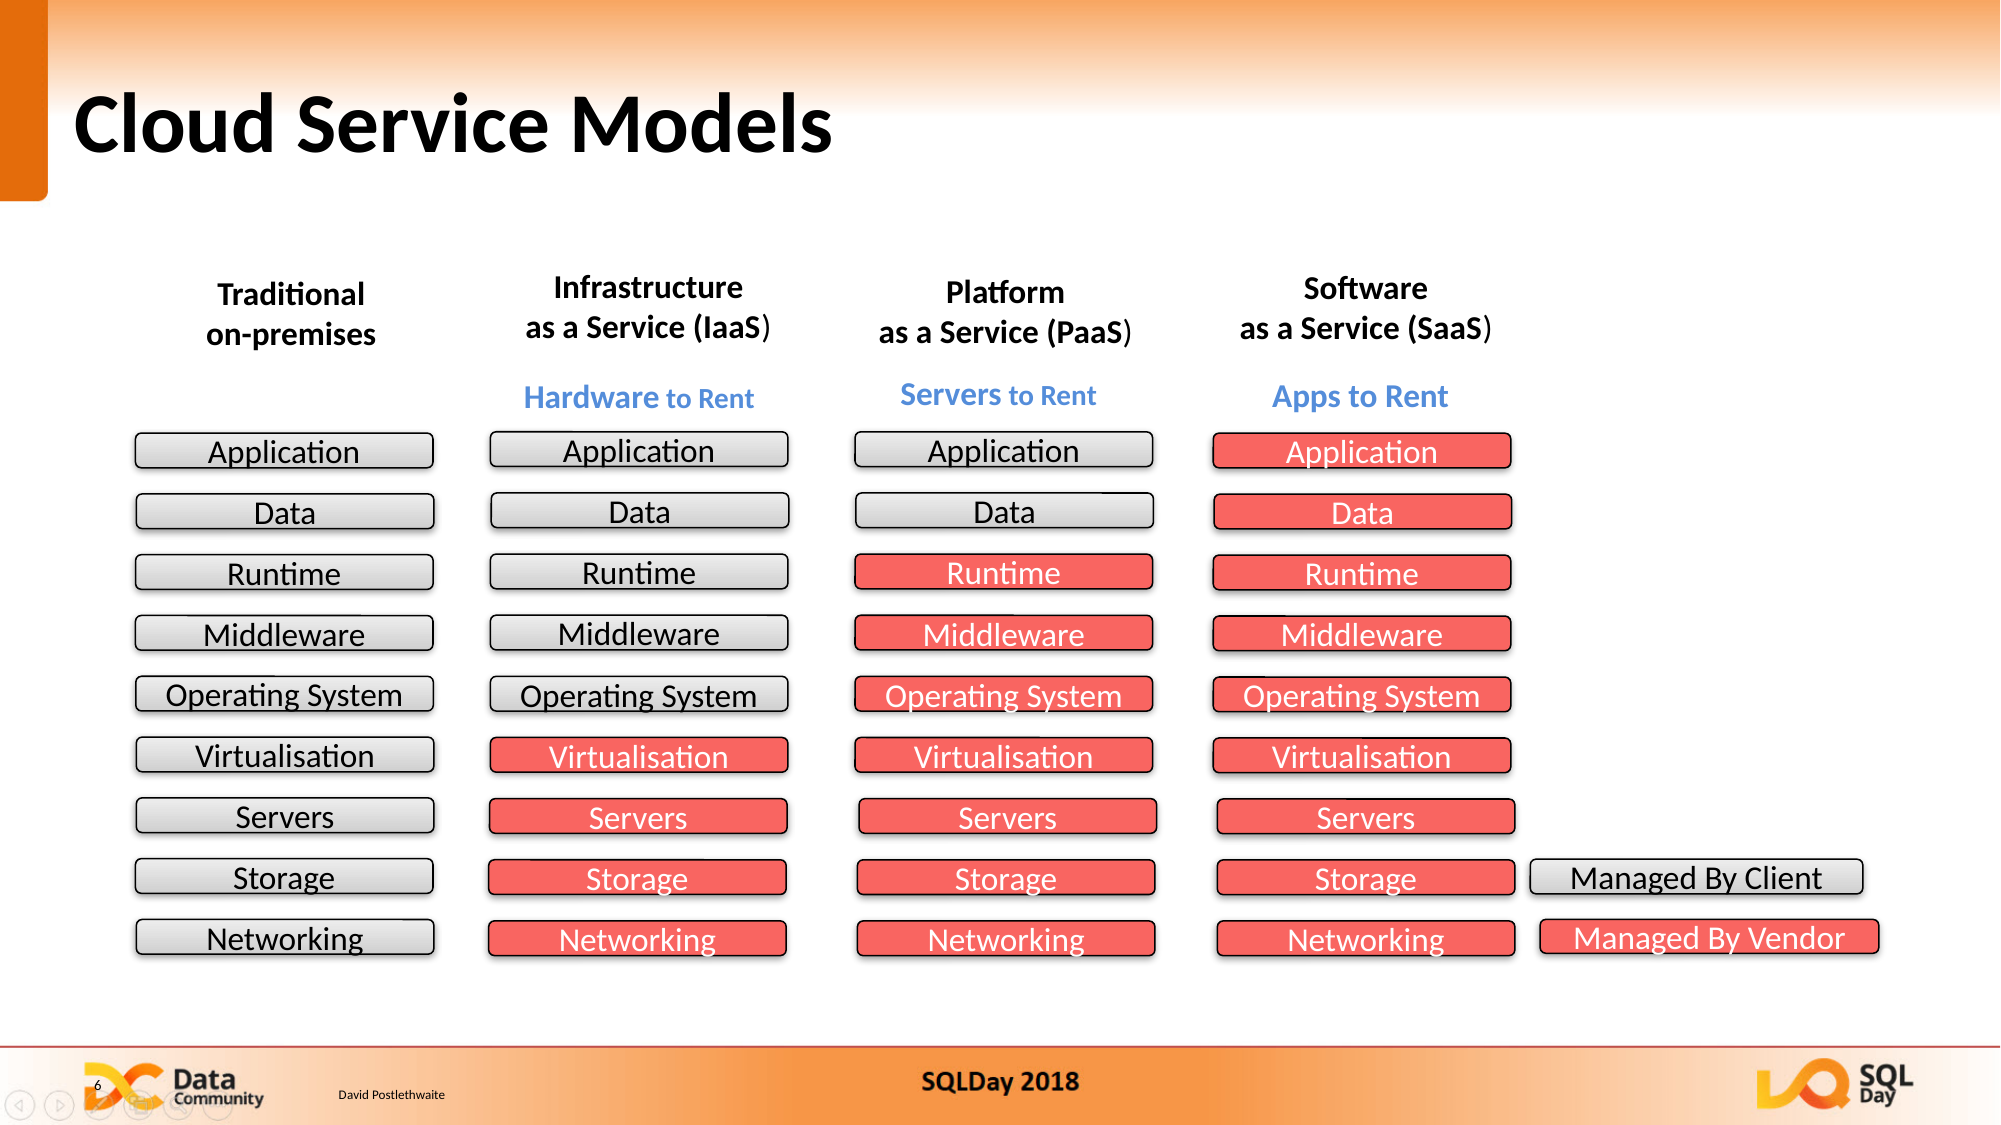

Cloud Service Models
Infrastructure
as a Service (IaaS)
Software
as a Service (SaaS)
Platform
as a Service (PaaS)
Traditional
on-premises
Servers to Rent
Apps to Rent
Hardware to Rent
Application
Data
Runtime
Middleware
Operating System
Virtualisation
Servers
Storage
Networking
Application
Data
Runtime
Middleware
Operating System
Virtualisation
Servers
Storage
Networking
Application
Data
Runtime
Middleware
Operating System
Virtualisation
Servers
Storage
Networking
Application
Data
Runtime
Middleware
Operating System
Virtualisation
Servers
Storage
Networking
Managed By Client
Managed By Vendor